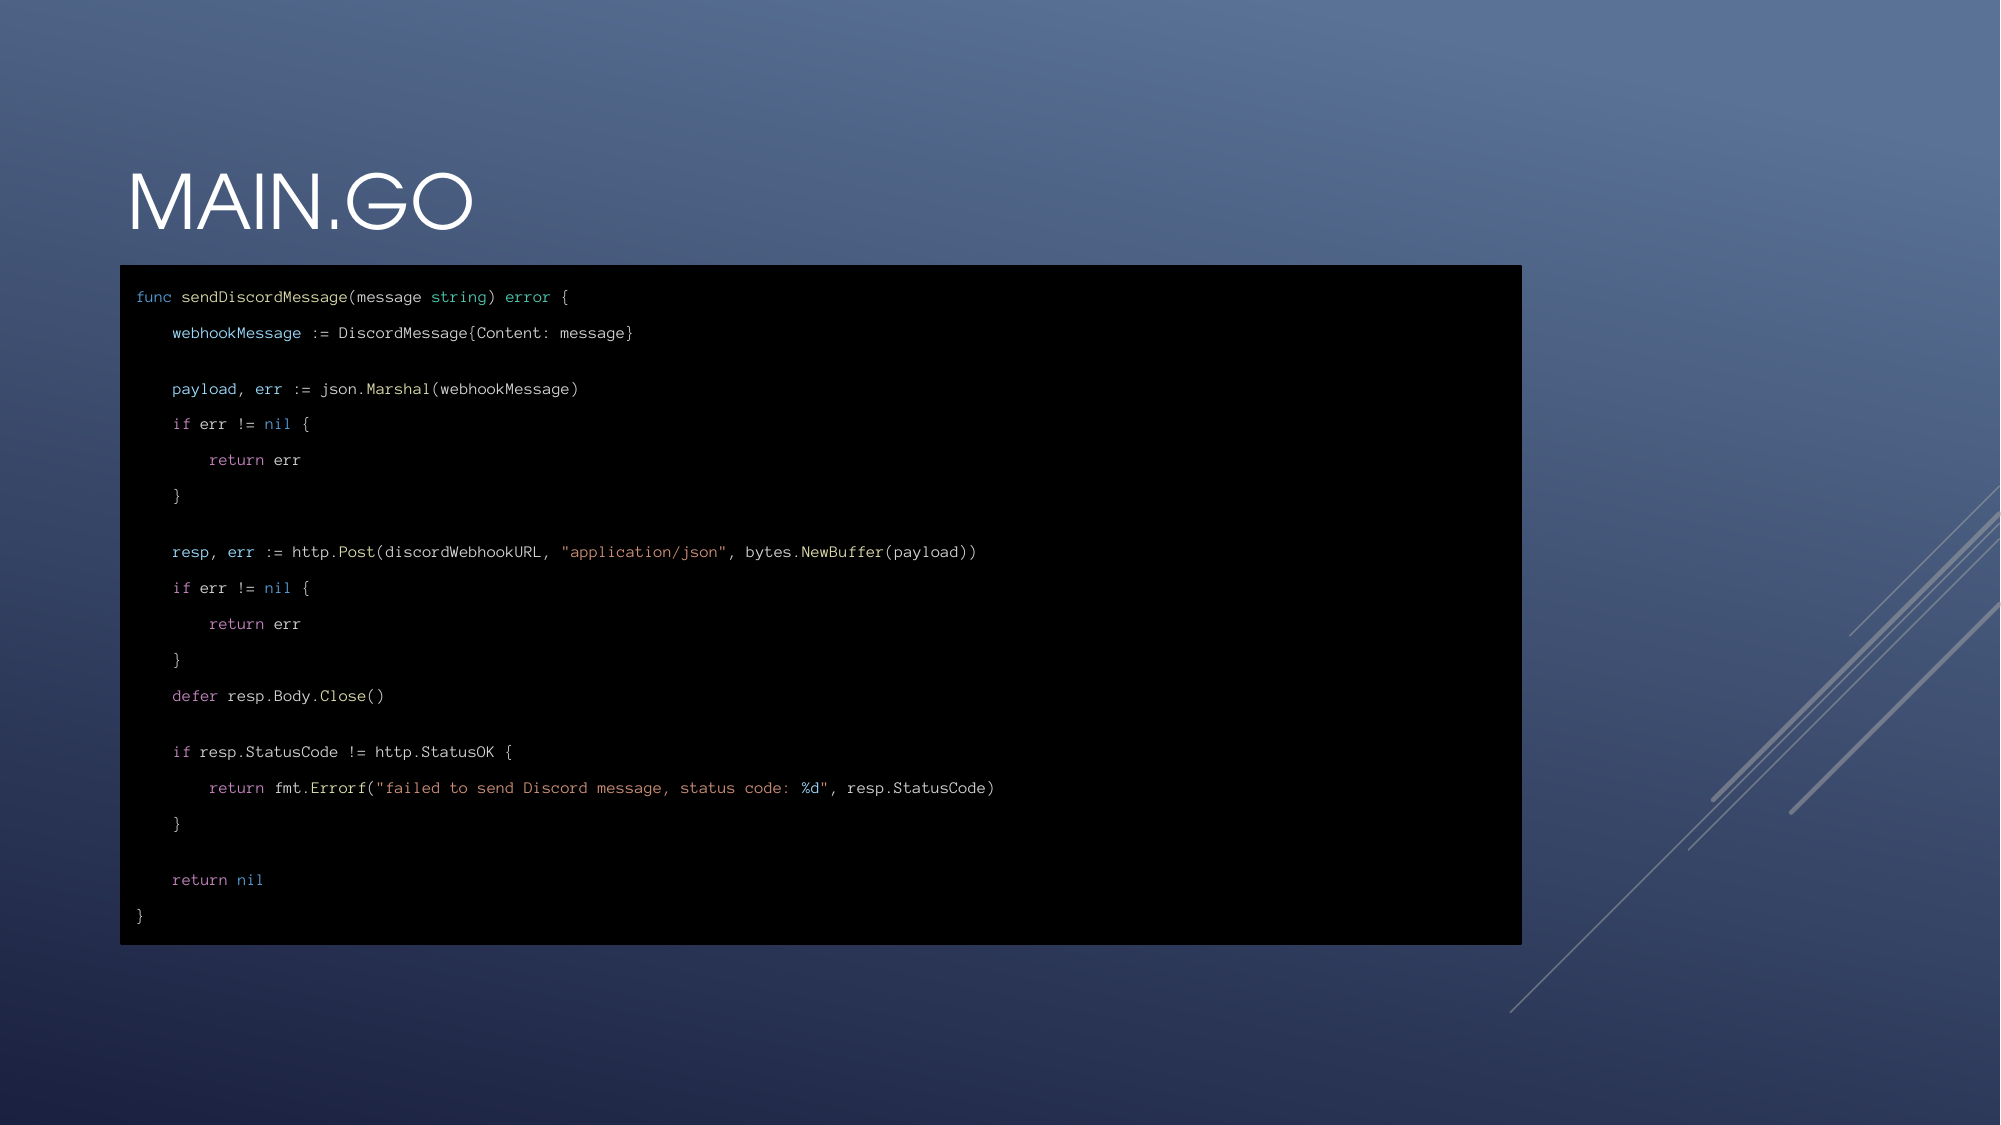

MAIN.go
func sendDiscordMessage(message string) error {
    webhookMessage := DiscordMessage{Content: message}
    payload, err := json.Marshal(webhookMessage)
    if err != nil {
        return err
    }
    resp, err := http.Post(discordWebhookURL, "application/json", bytes.NewBuffer(payload))
    if err != nil {
        return err
    }
    defer resp.Body.Close()
    if resp.StatusCode != http.StatusOK {
        return fmt.Errorf("failed to send Discord message, status code: %d", resp.StatusCode)
    }
    return nil
}